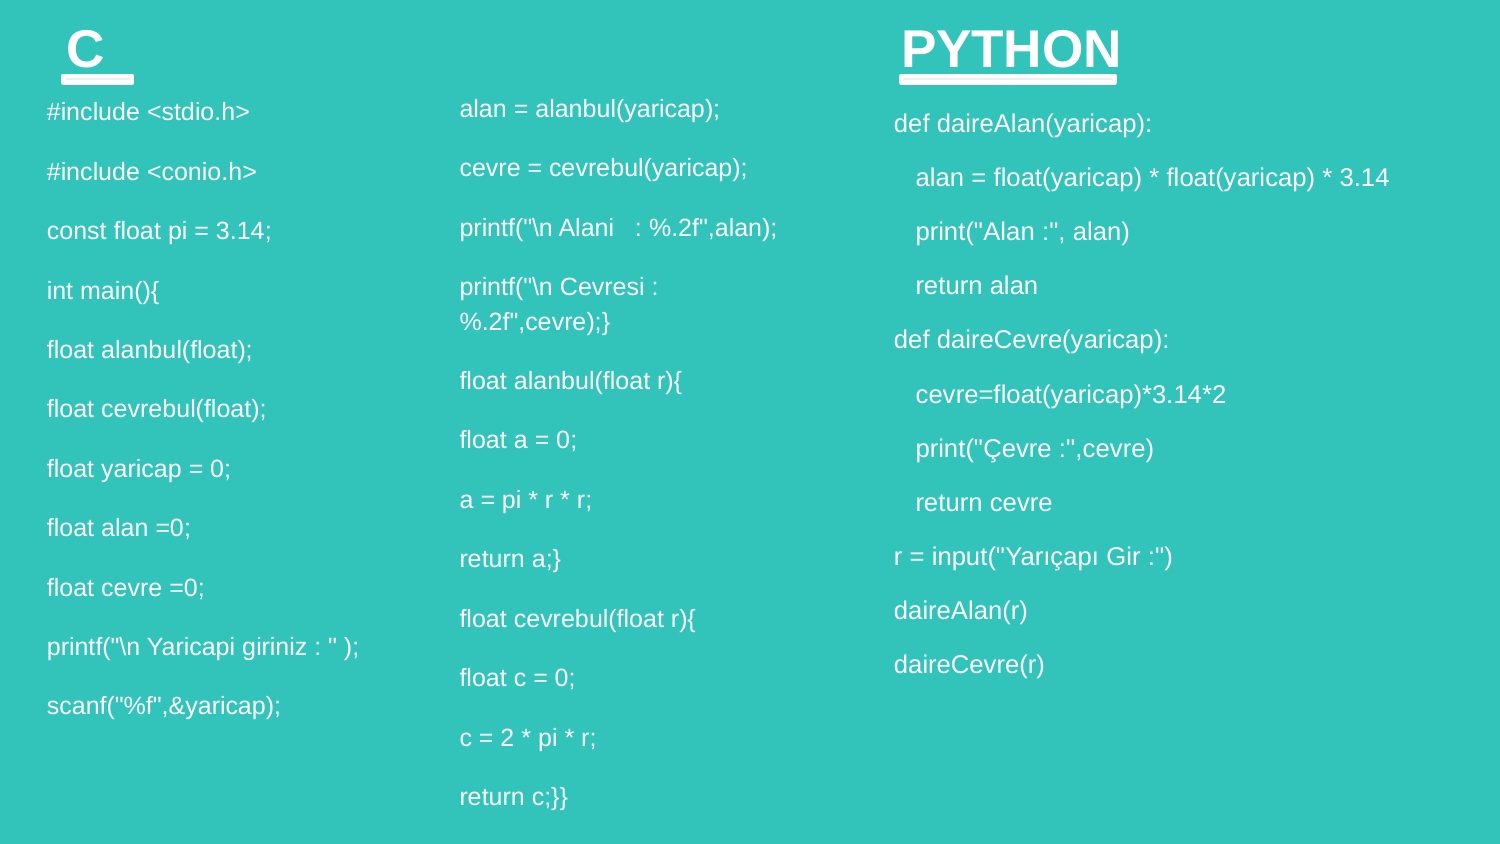

# C
PYTHON

alan = alanbul(yaricap);
cevre = cevrebul(yaricap);
printf("\n Alani   : %.2f",alan);
printf("\n Cevresi : %.2f",cevre);}
float alanbul(float r){
float a = 0;
a = pi * r * r;
return a;}
float cevrebul(float r){
float c = 0;
c = 2 * pi * r;
return c;}}

#include <stdio.h>
#include <conio.h>
const float pi = 3.14;
int main(){
float alanbul(float);
float cevrebul(float);
float yaricap = 0;
float alan =0;
float cevre =0;
printf("\n Yaricapi giriniz : " );
scanf("%f",&yaricap);

def daireAlan(yaricap):
   alan = float(yaricap) * float(yaricap) * 3.14
   print("Alan :", alan)
   return alan
def daireCevre(yaricap):
   cevre=float(yaricap)*3.14*2
   print("Çevre :",cevre)
   return cevre
r = input("Yarıçapı Gir :")
daireAlan(r)
daireCevre(r)